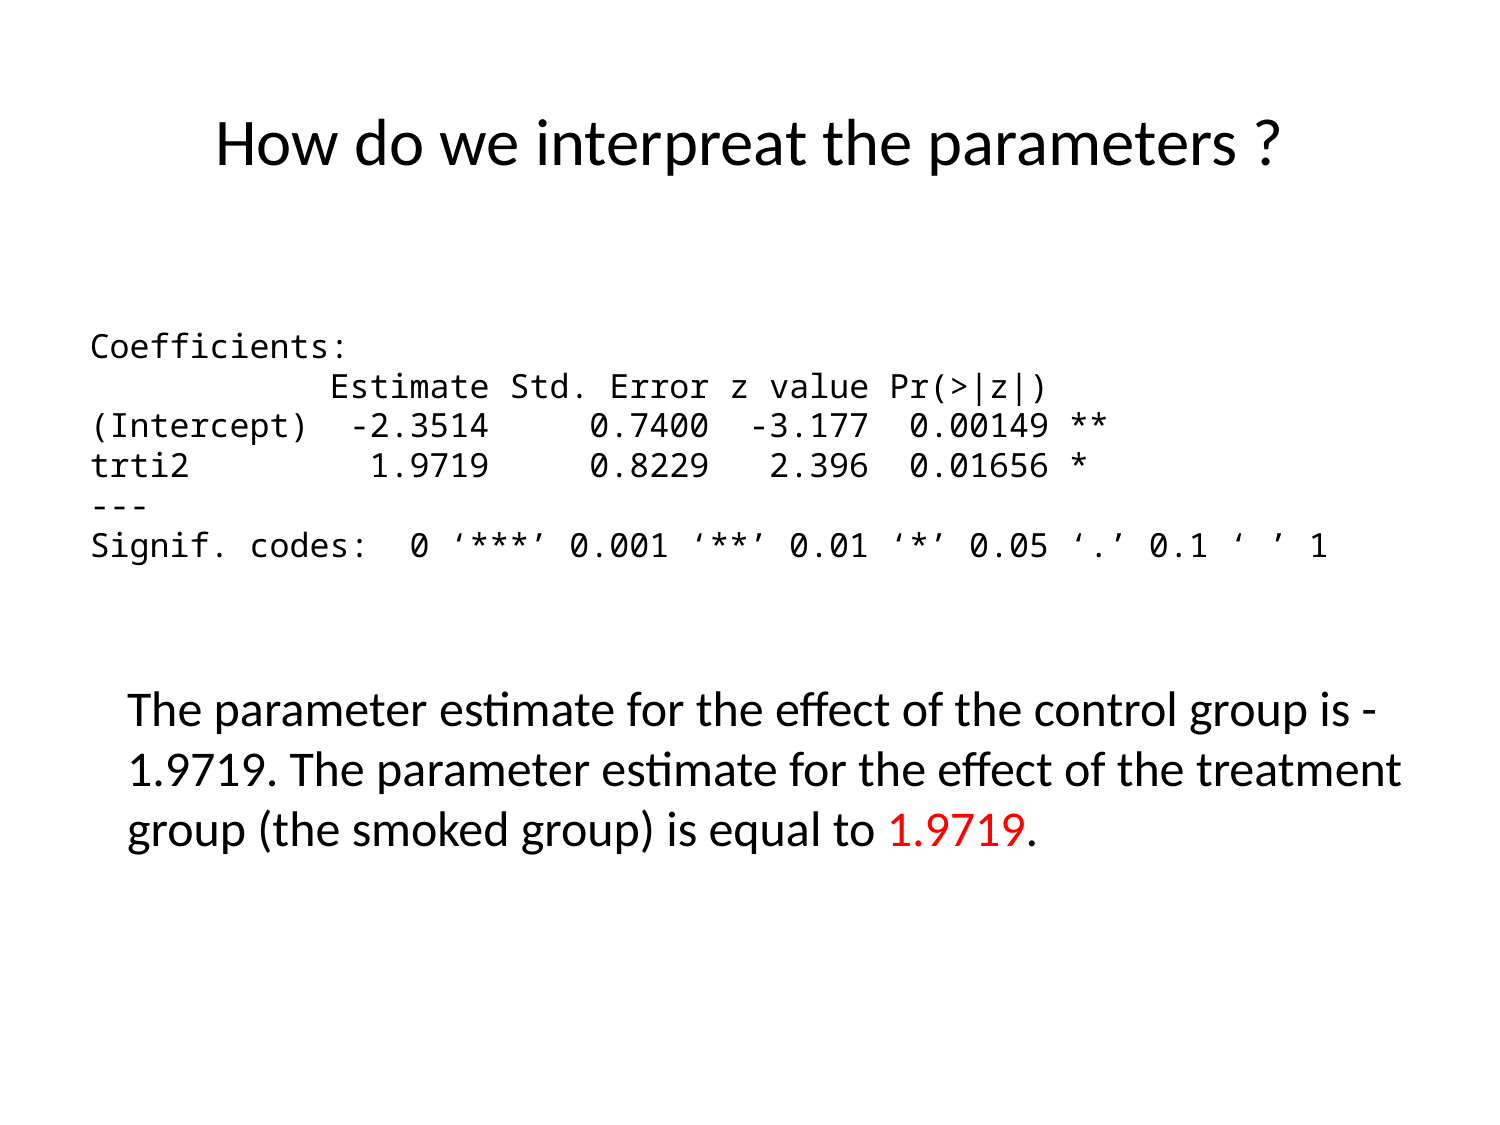

# How do we interpreat the parameters ?

Coefficients:
            Estimate Std. Error z value Pr(>|z|)
(Intercept)  -2.3514     0.7400  -3.177  0.00149 **
trti2         1.9719     0.8229   2.396  0.01656 *
---
Signif. codes:  0 ‘***’ 0.001 ‘**’ 0.01 ‘*’ 0.05 ‘.’ 0.1 ‘ ’ 1
The parameter estimate for the effect of the control group is -1.9719. The parameter estimate for the effect of the treatment group (the smoked group) is equal to 1.9719.